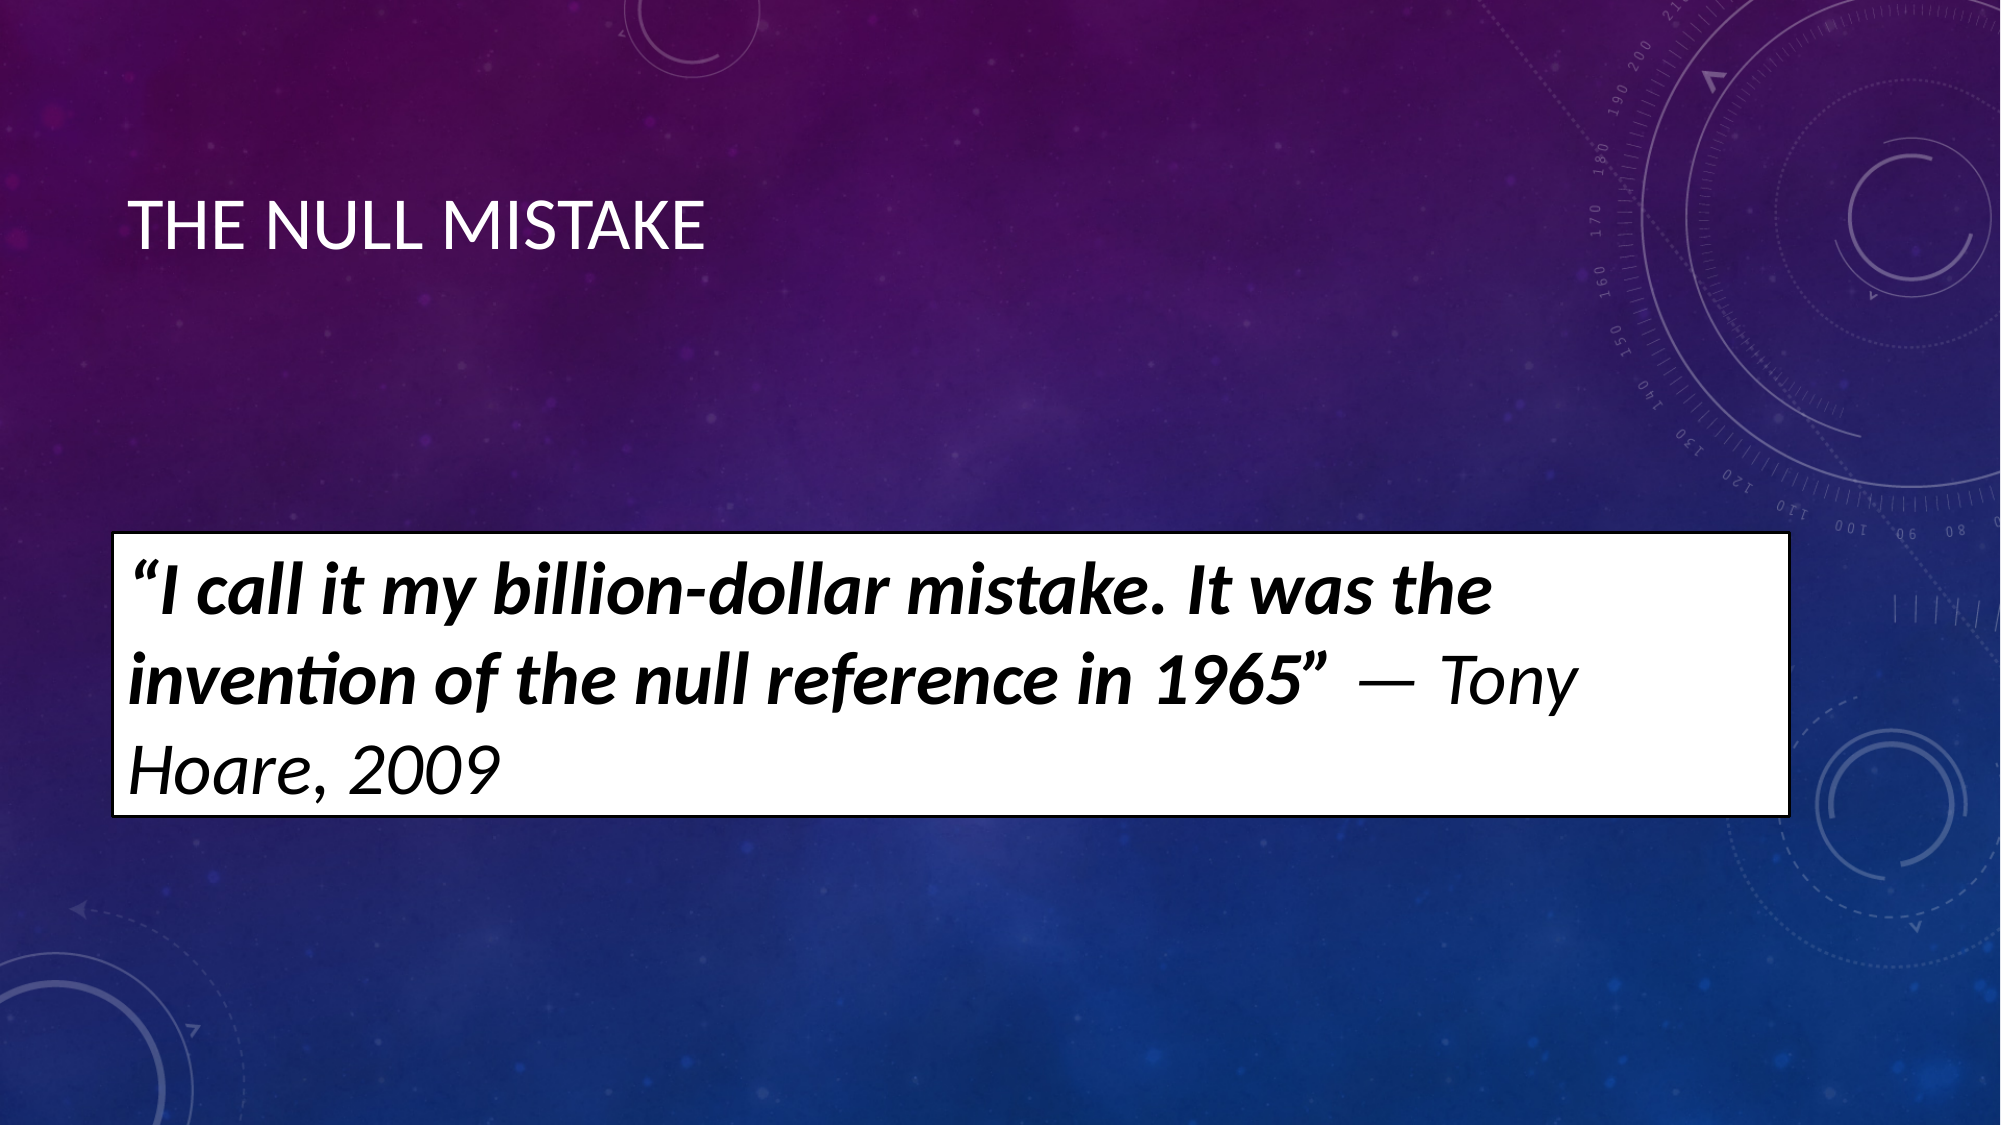

# The NULL Mistake

“I call it my billion-dollar mistake. It was the invention of the null reference in 1965” — Tony Hoare, 2009